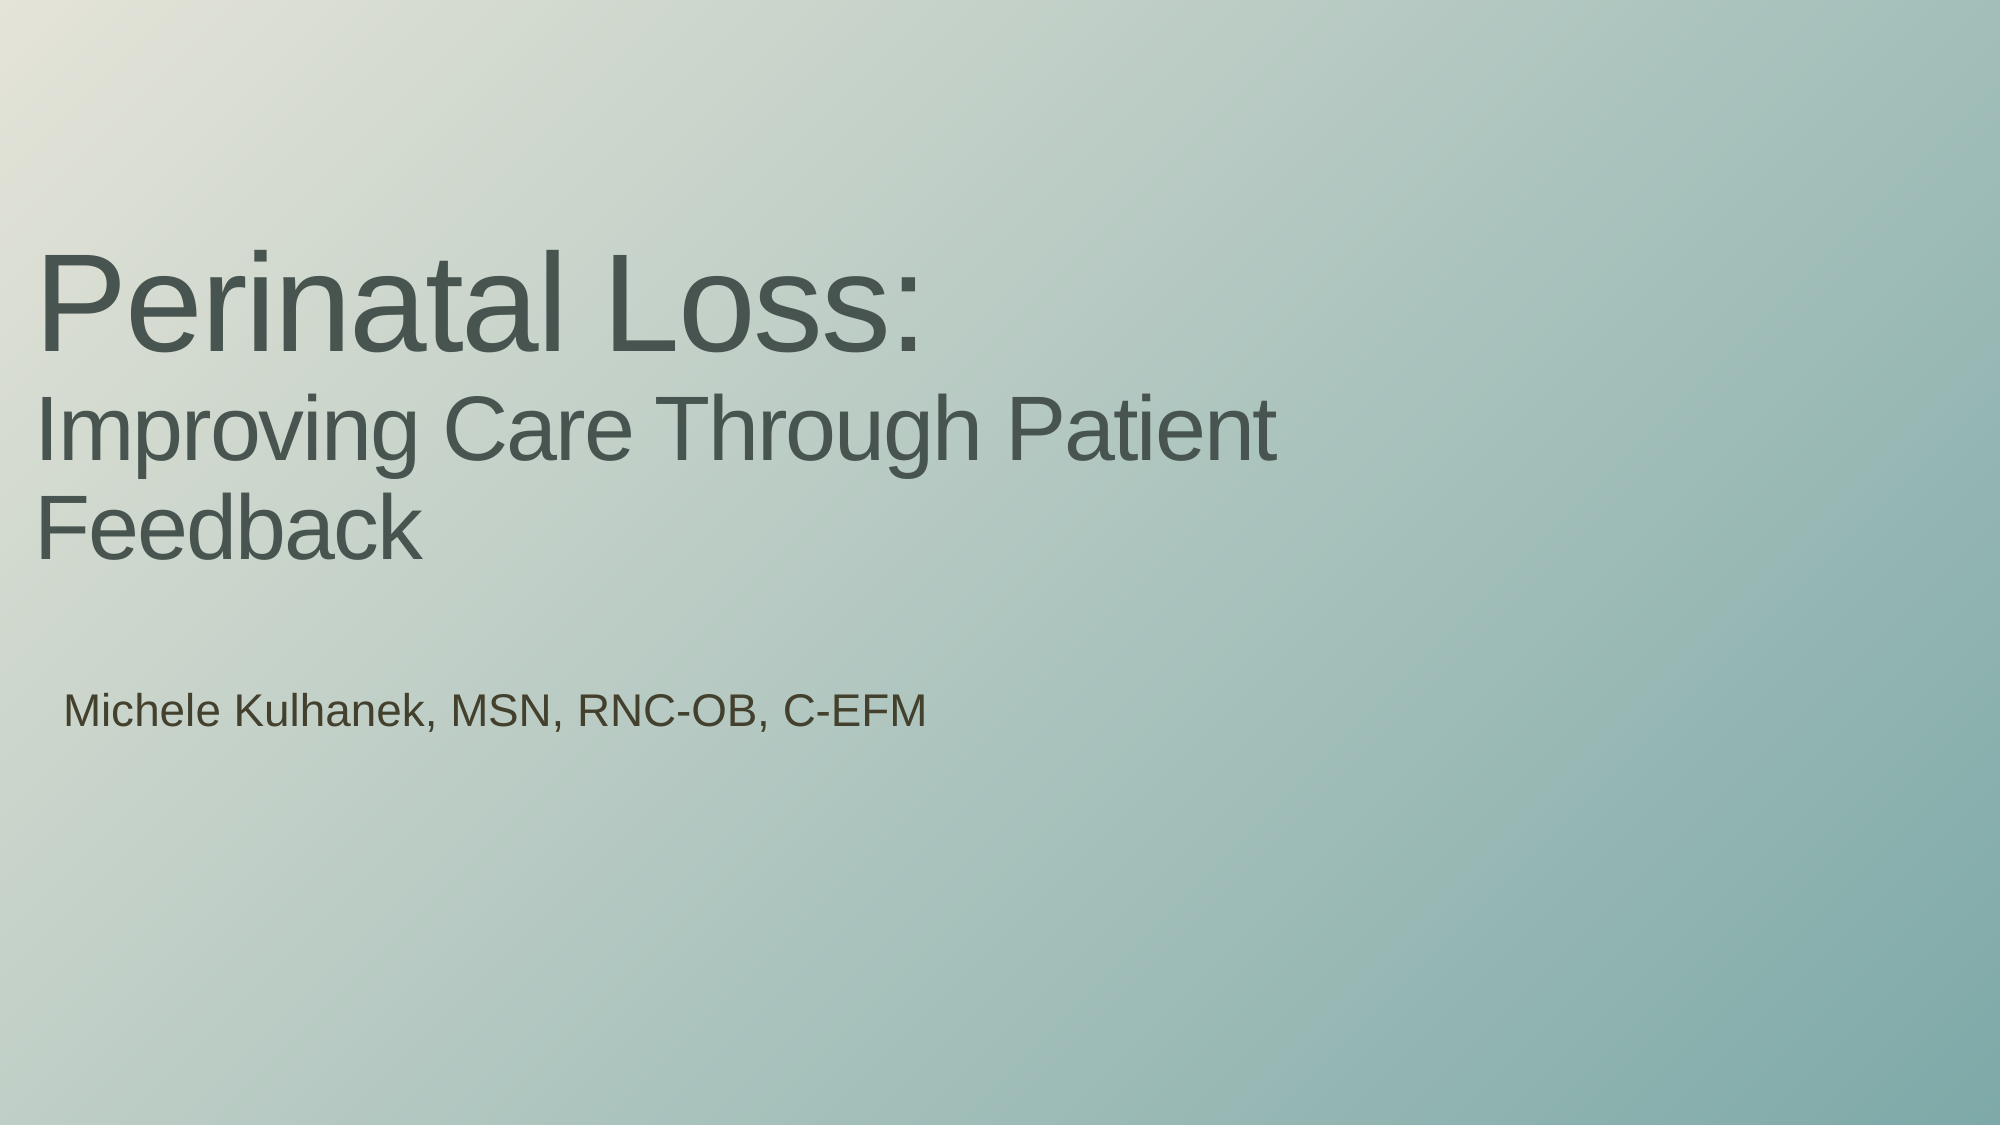

# Perinatal Loss: Improving Care Through Patient Feedback
Michele Kulhanek, MSN, RNC-OB, C-EFM